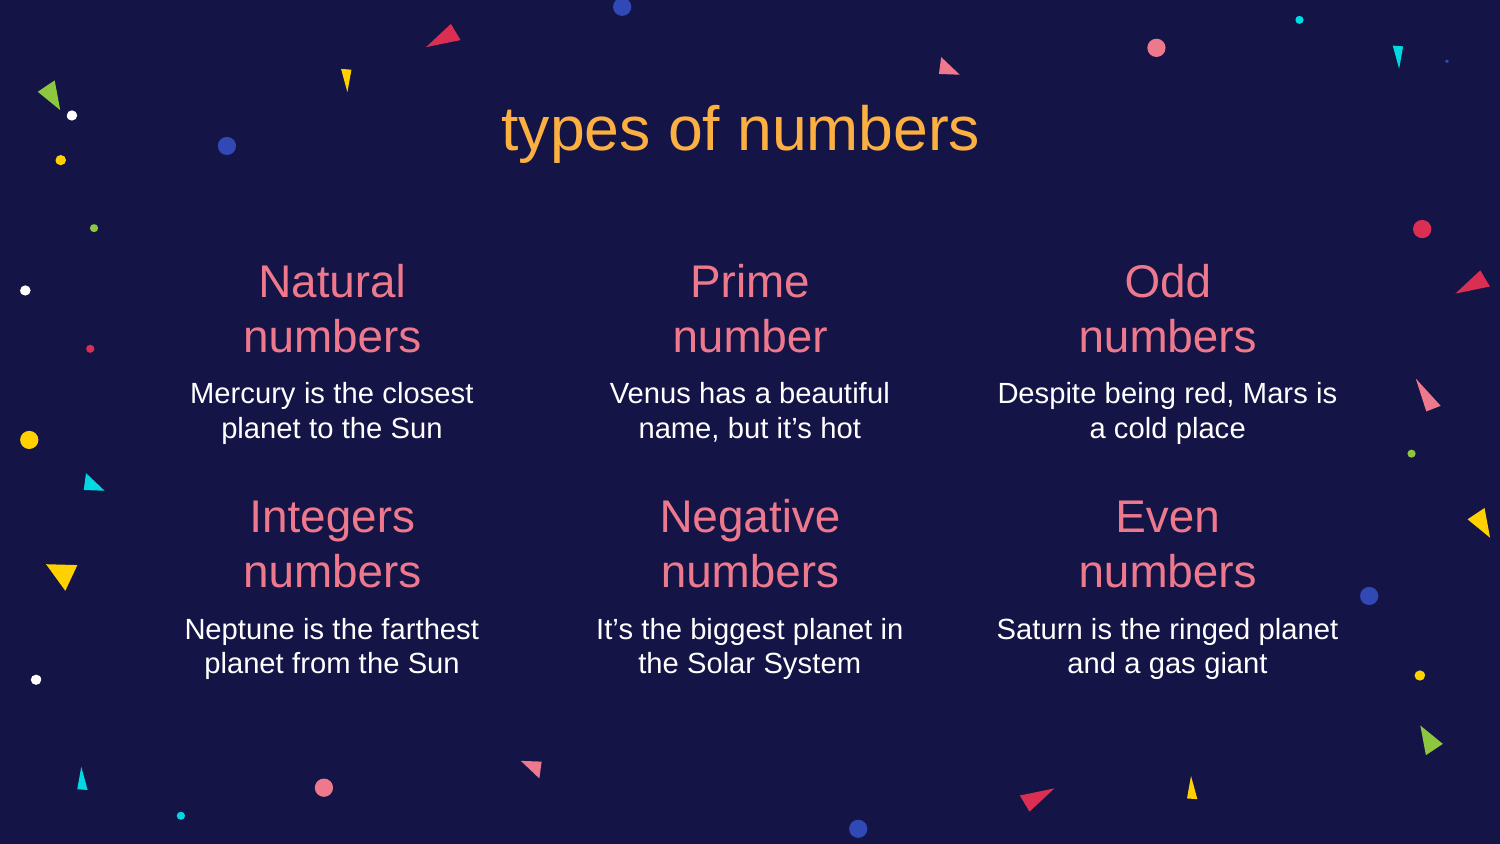

# types of numbers
Natural numbers
Prime number
Odd numbers
Mercury is the closest planet to the Sun
Venus has a beautiful name, but it’s hot
Despite being red, Mars is a cold place
Integers numbers
Negative numbers
Even numbers
Neptune is the farthest planet from the Sun
It’s the biggest planet in the Solar System
Saturn is the ringed planet and a gas giant